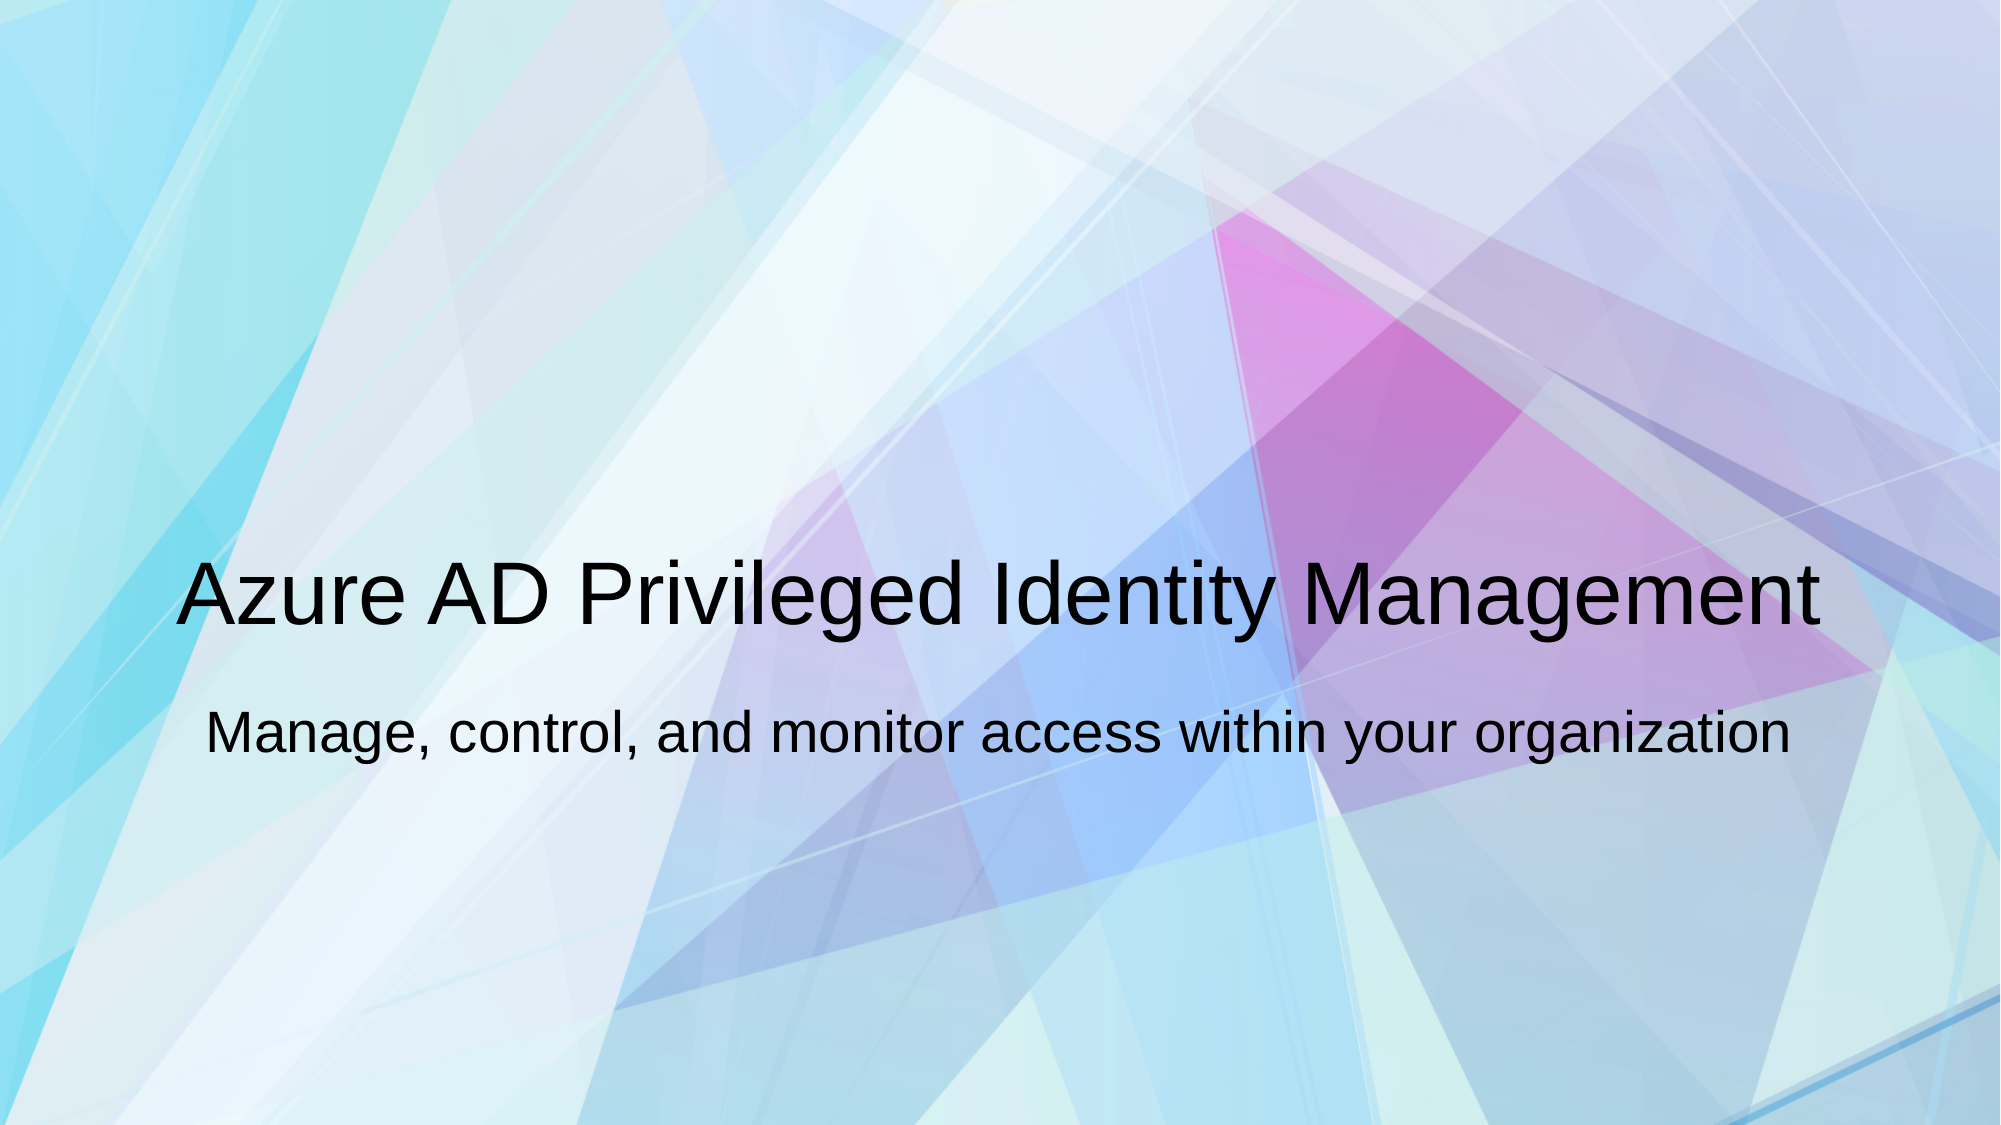

# Azure AD Privileged Identity Management
Manage, control, and monitor access within your organization